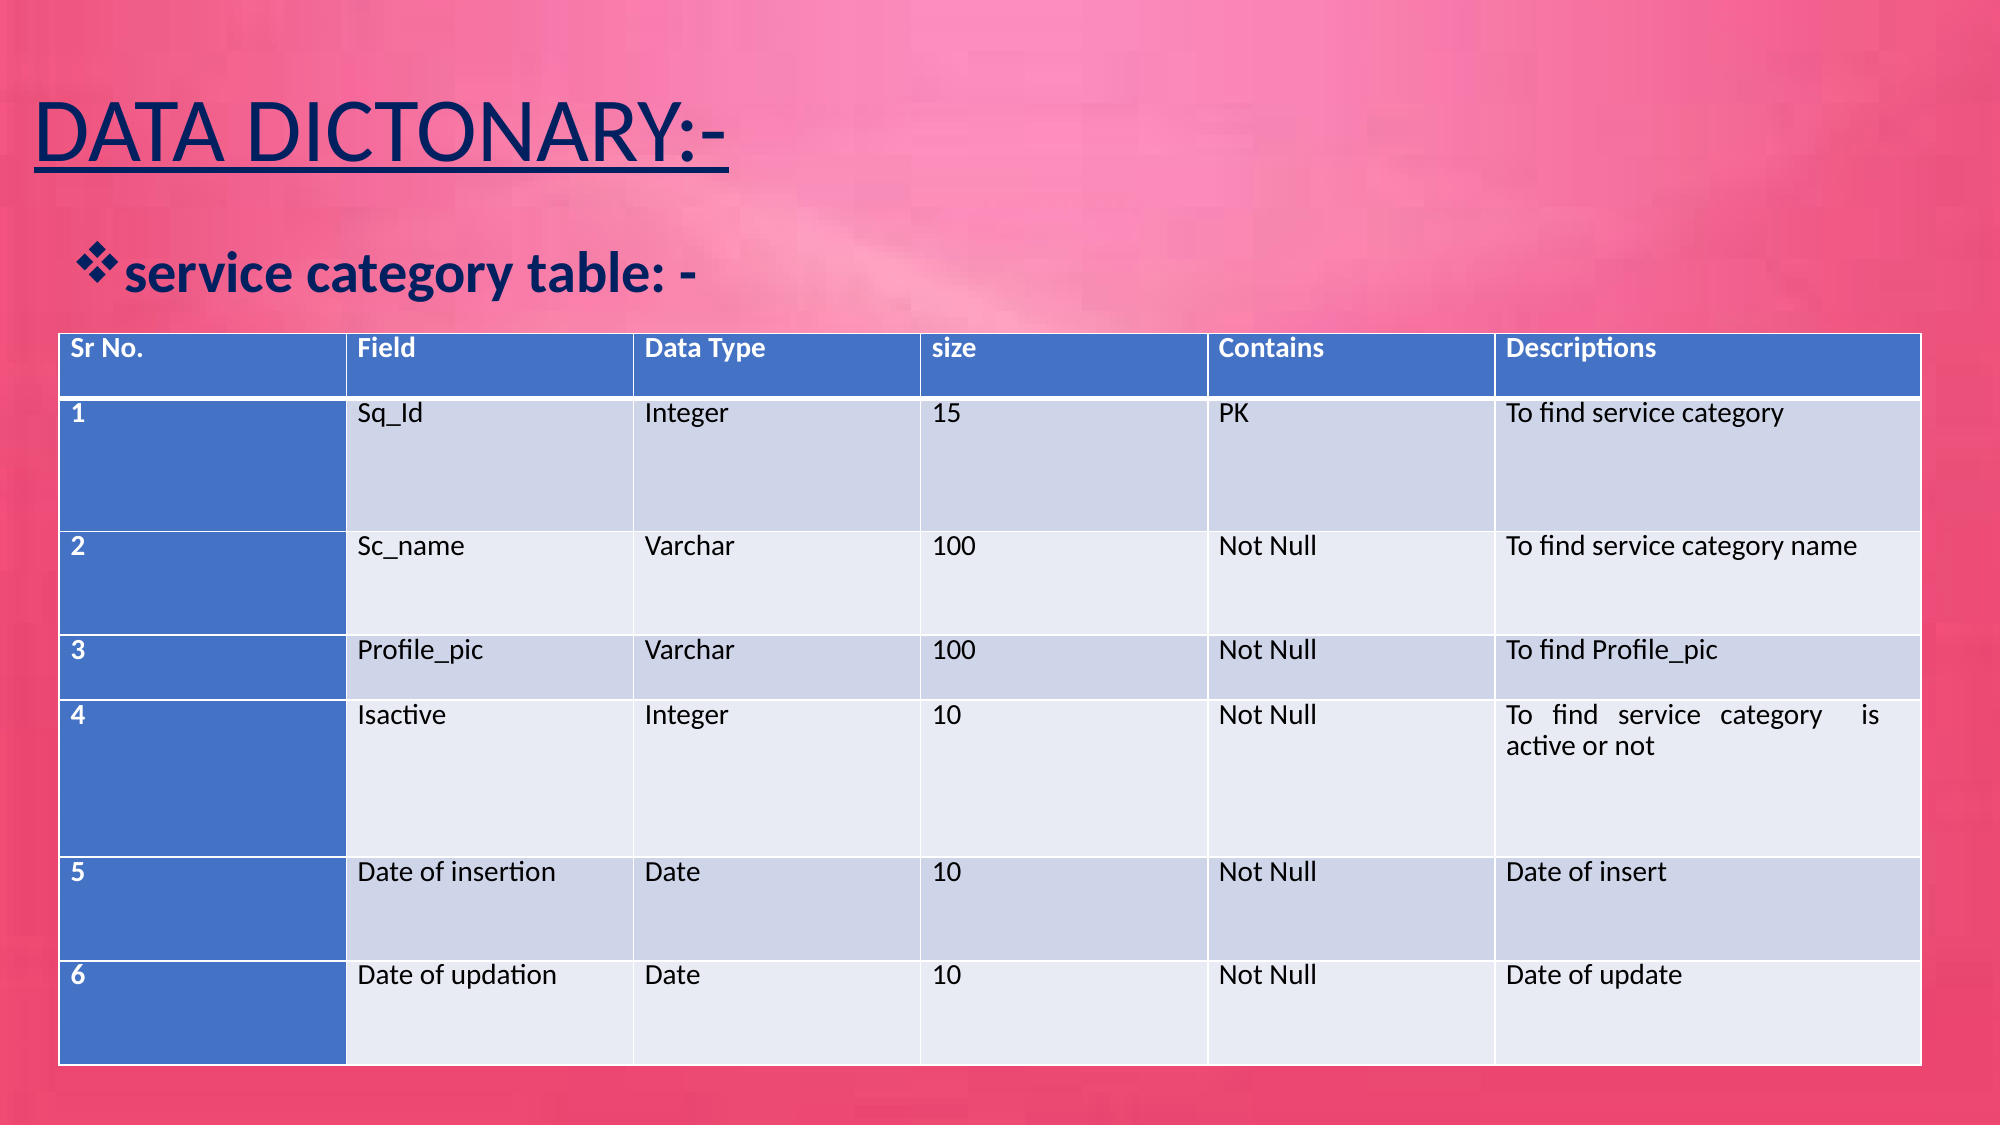

# DATA DICTONARY:-
service category table: -

| Sr No. | Field | Data Type | size | Contains | Descriptions |
| --- | --- | --- | --- | --- | --- |
| 1 | Sq\_Id | Integer | 15 | PK | To find service category |
| 2 | Sc\_name | Varchar | 100 | Not Null | To find service category name |
| 3 | Profile\_pic | Varchar | 100 | Not Null | To find Profile\_pic |
| 4 | Isactive | Integer | 10 | Not Null | To find service category is active or not |
| 5 | Date of insertion | Date | 10 | Not Null | Date of insert |
| 6 | Date of updation | Date | 10 | Not Null | Date of update |